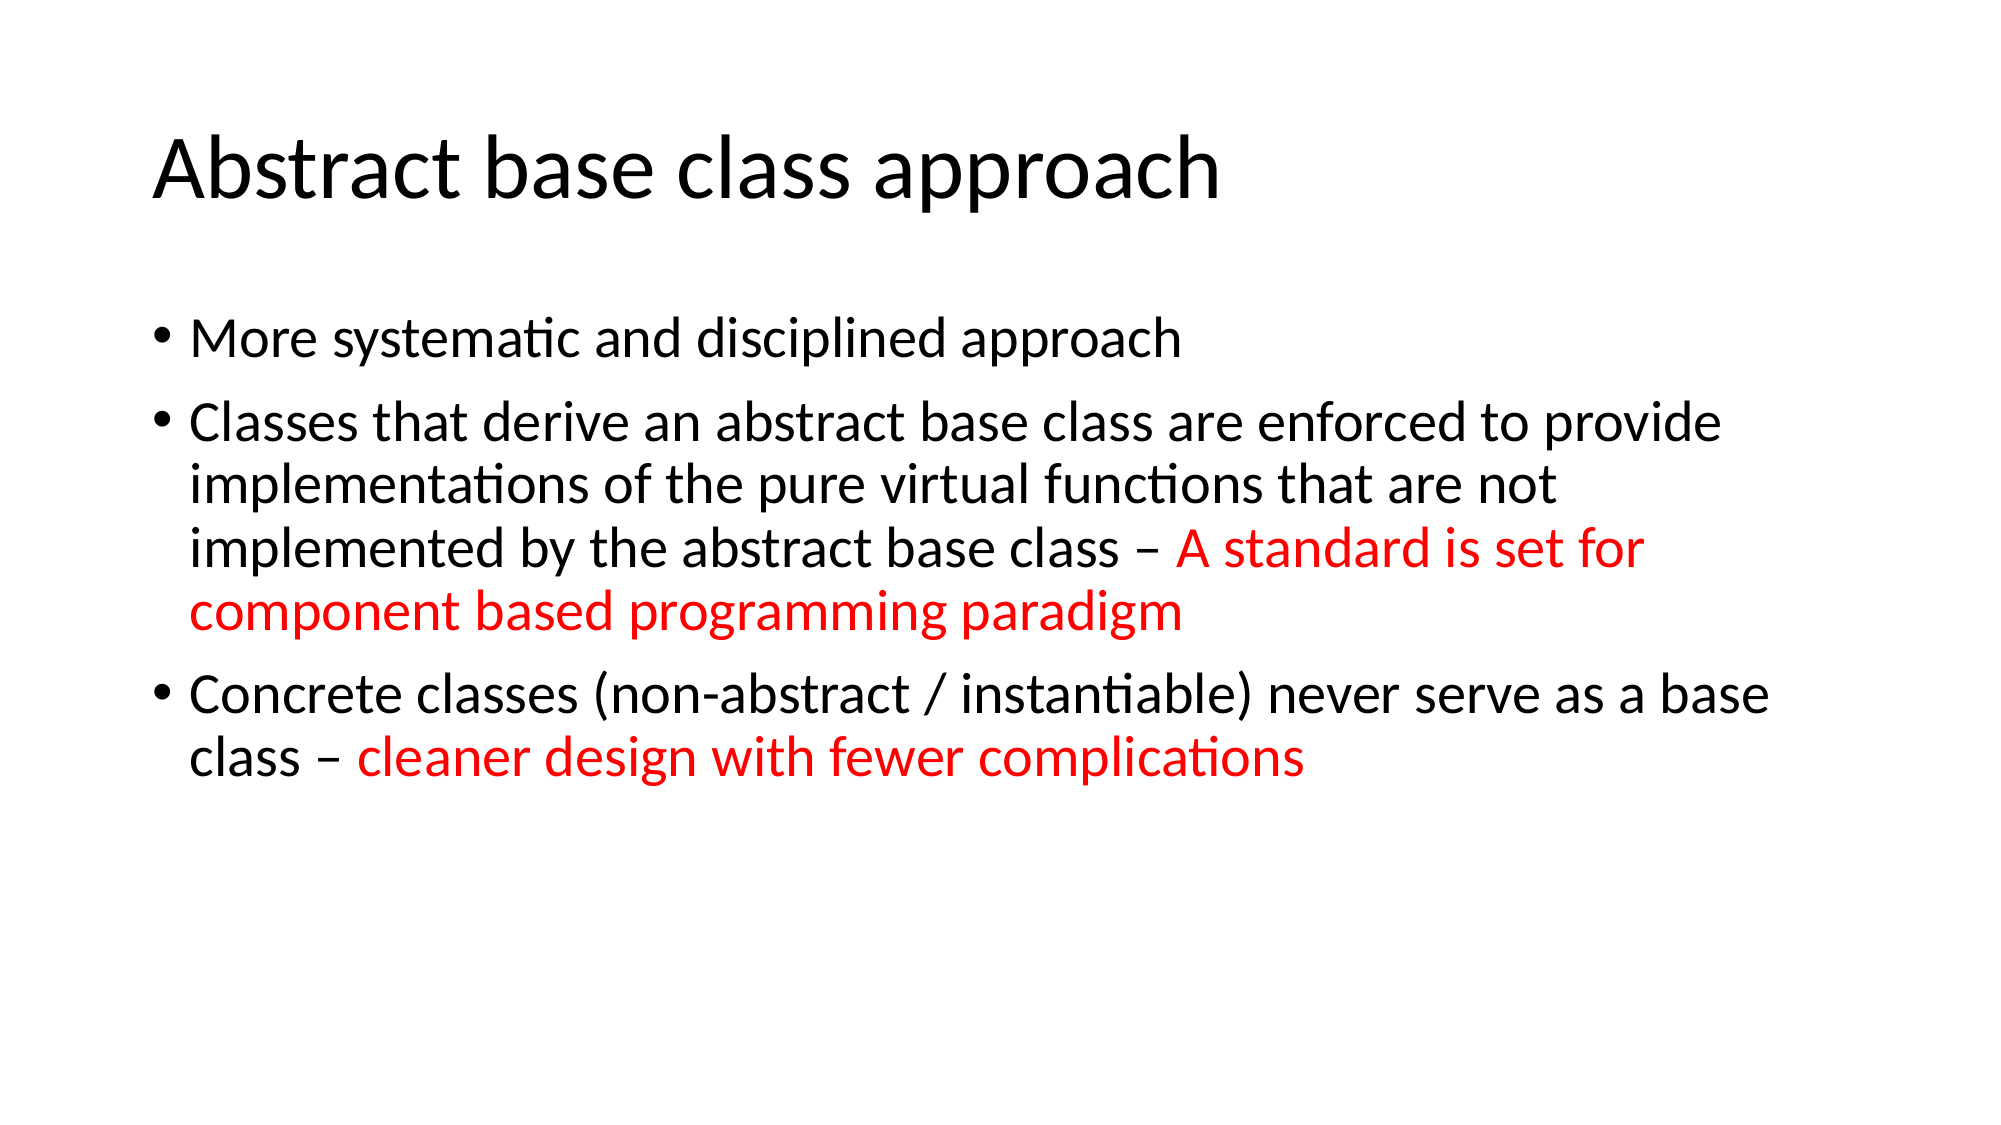

# Abstract base class approach
More systematic and disciplined approach
Classes that derive an abstract base class are enforced to provide implementations of the pure virtual functions that are not implemented by the abstract base class – A standard is set for component based programming paradigm
Concrete classes (non-abstract / instantiable) never serve as a base class – cleaner design with fewer complications